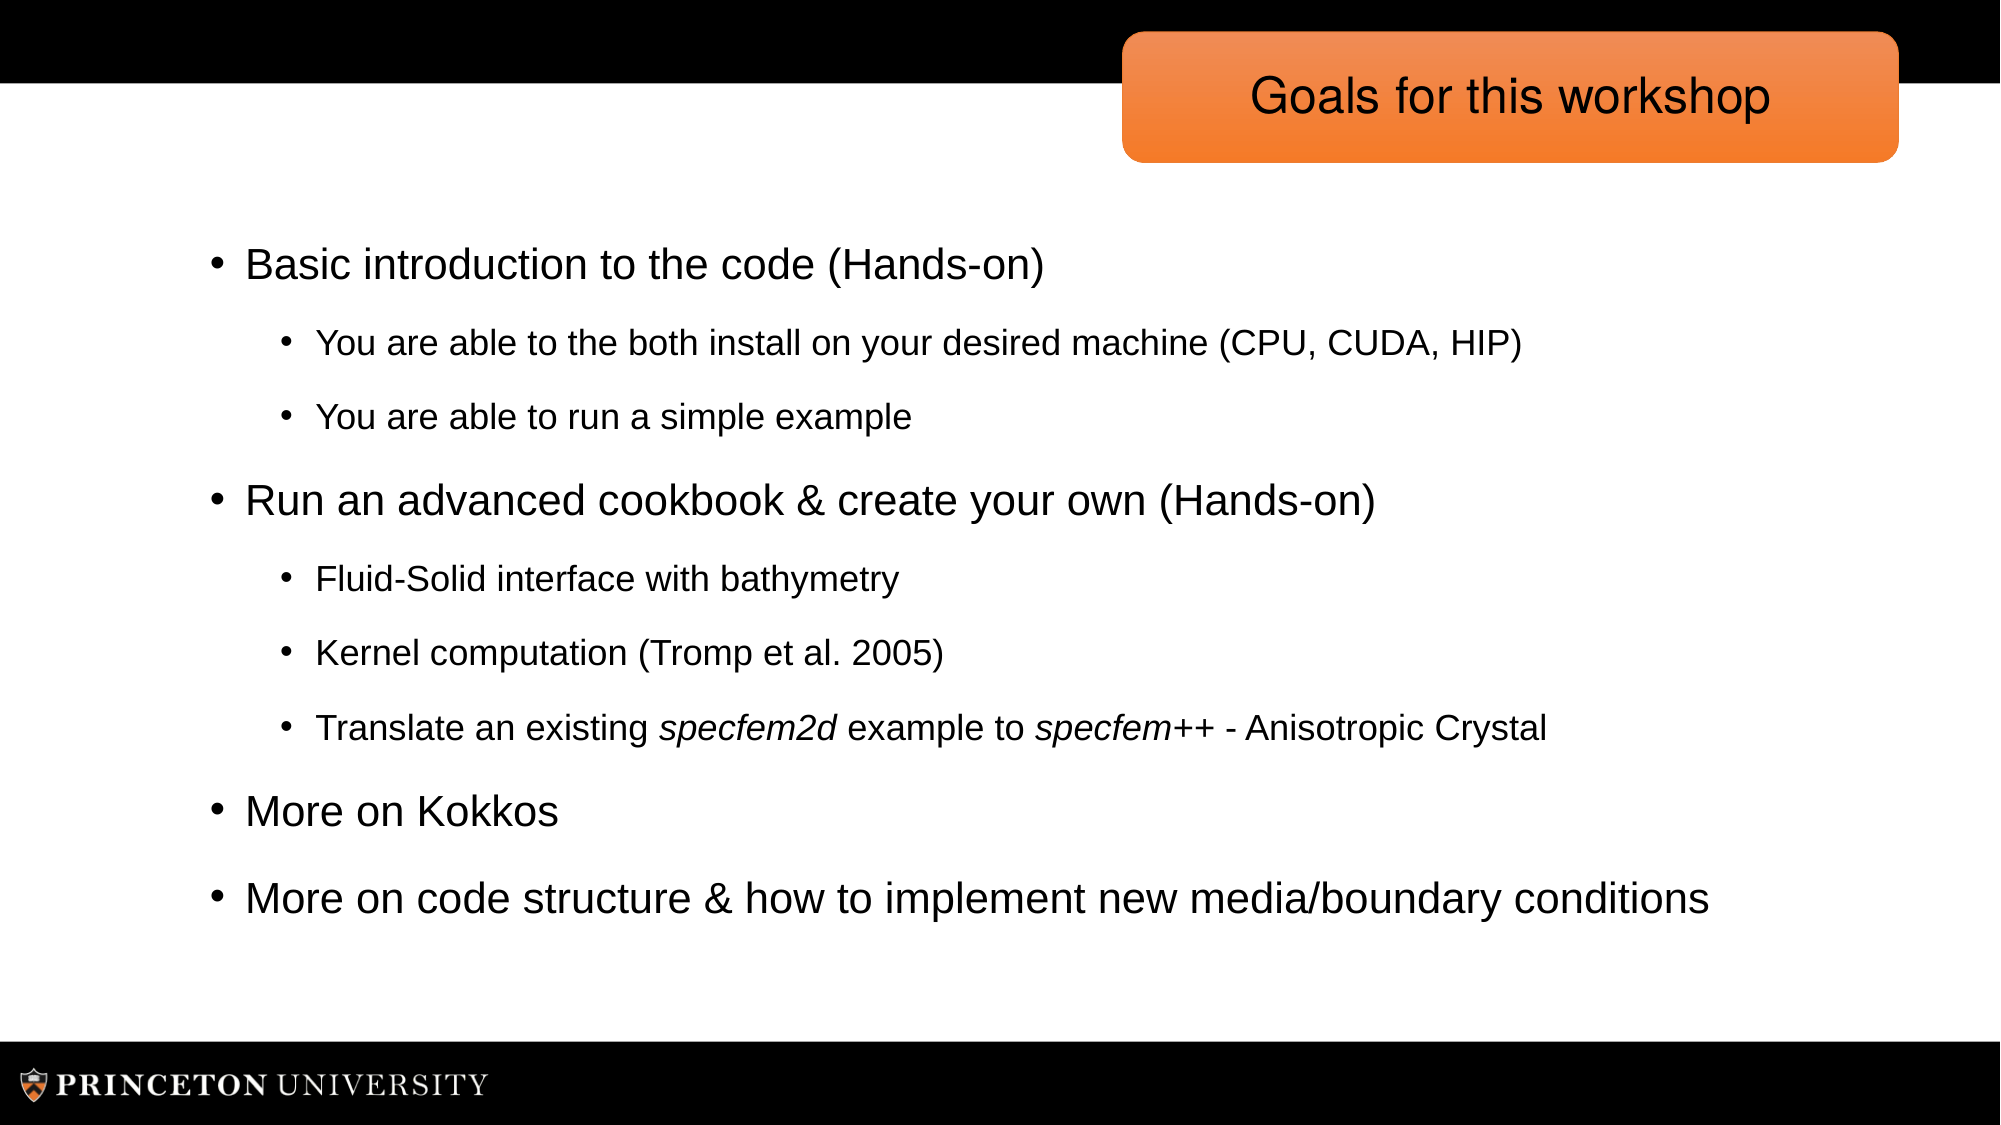

# Goals for this workshop
Basic introduction to the code (Hands-on)
You are able to the both install on your desired machine (CPU, CUDA, HIP)
You are able to run a simple example
Run an advanced cookbook & create your own (Hands-on)
Fluid-Solid interface with bathymetry
Kernel computation (Tromp et al. 2005)
Translate an existing specfem2d example to specfem++ - Anisotropic Crystal
More on Kokkos
More on code structure & how to implement new media/boundary conditions